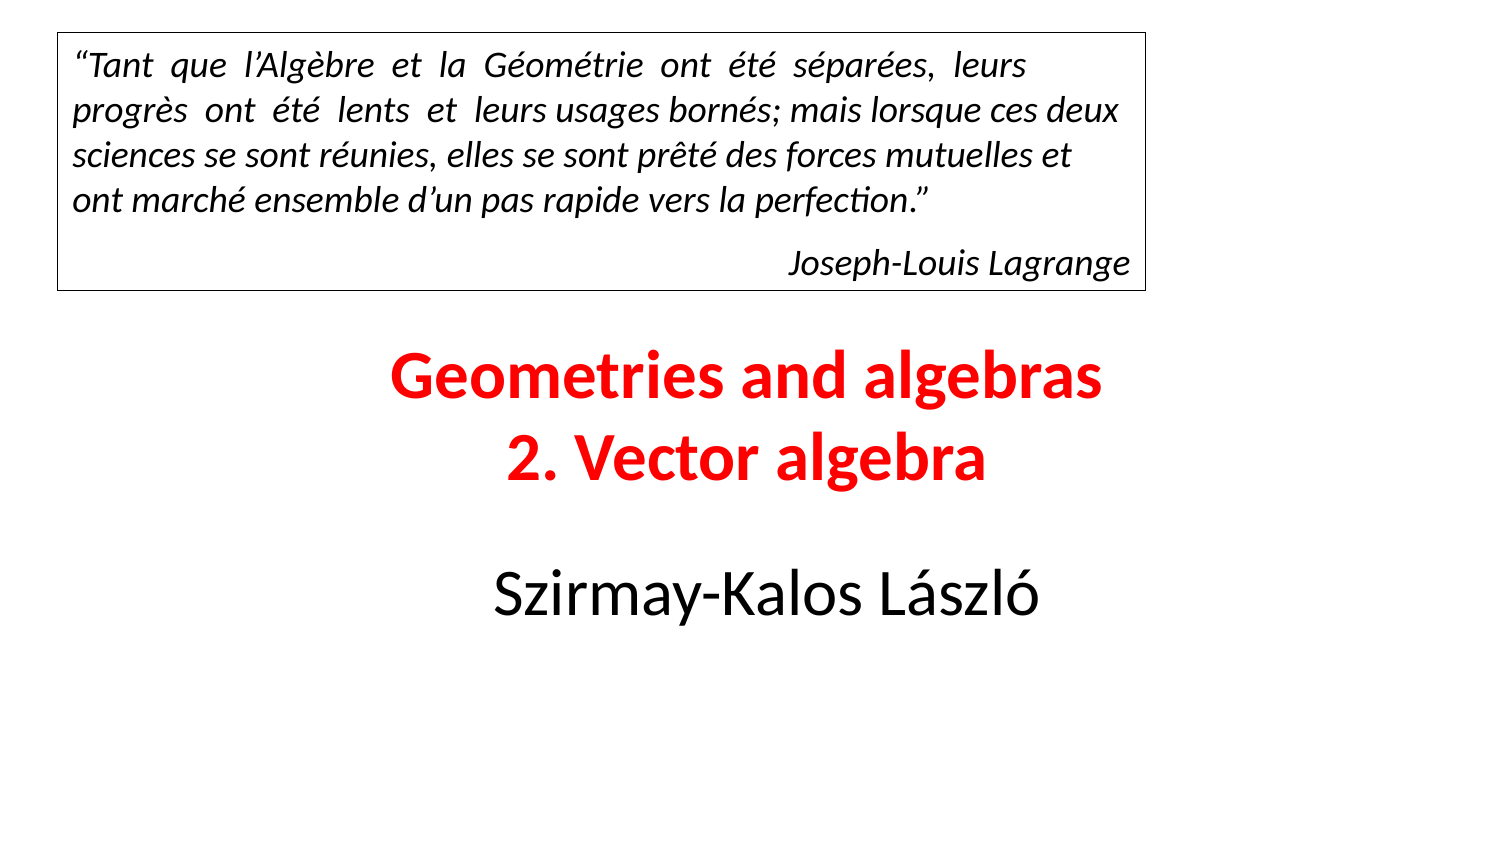

“Tant  que  l’Algèbre  et  la  Géométrie  ont  été  séparées,  leurs  progrès  ont  été  lents  et  leurs usages bornés; mais lorsque ces deux sciences se sont réunies, elles se sont prêté des forces mutuelles et ont marché ensemble d’un pas rapide vers la perfection.”

Joseph-Louis Lagrange
Geometries and algebras
2. Vector algebra
Szirmay-Kalos László